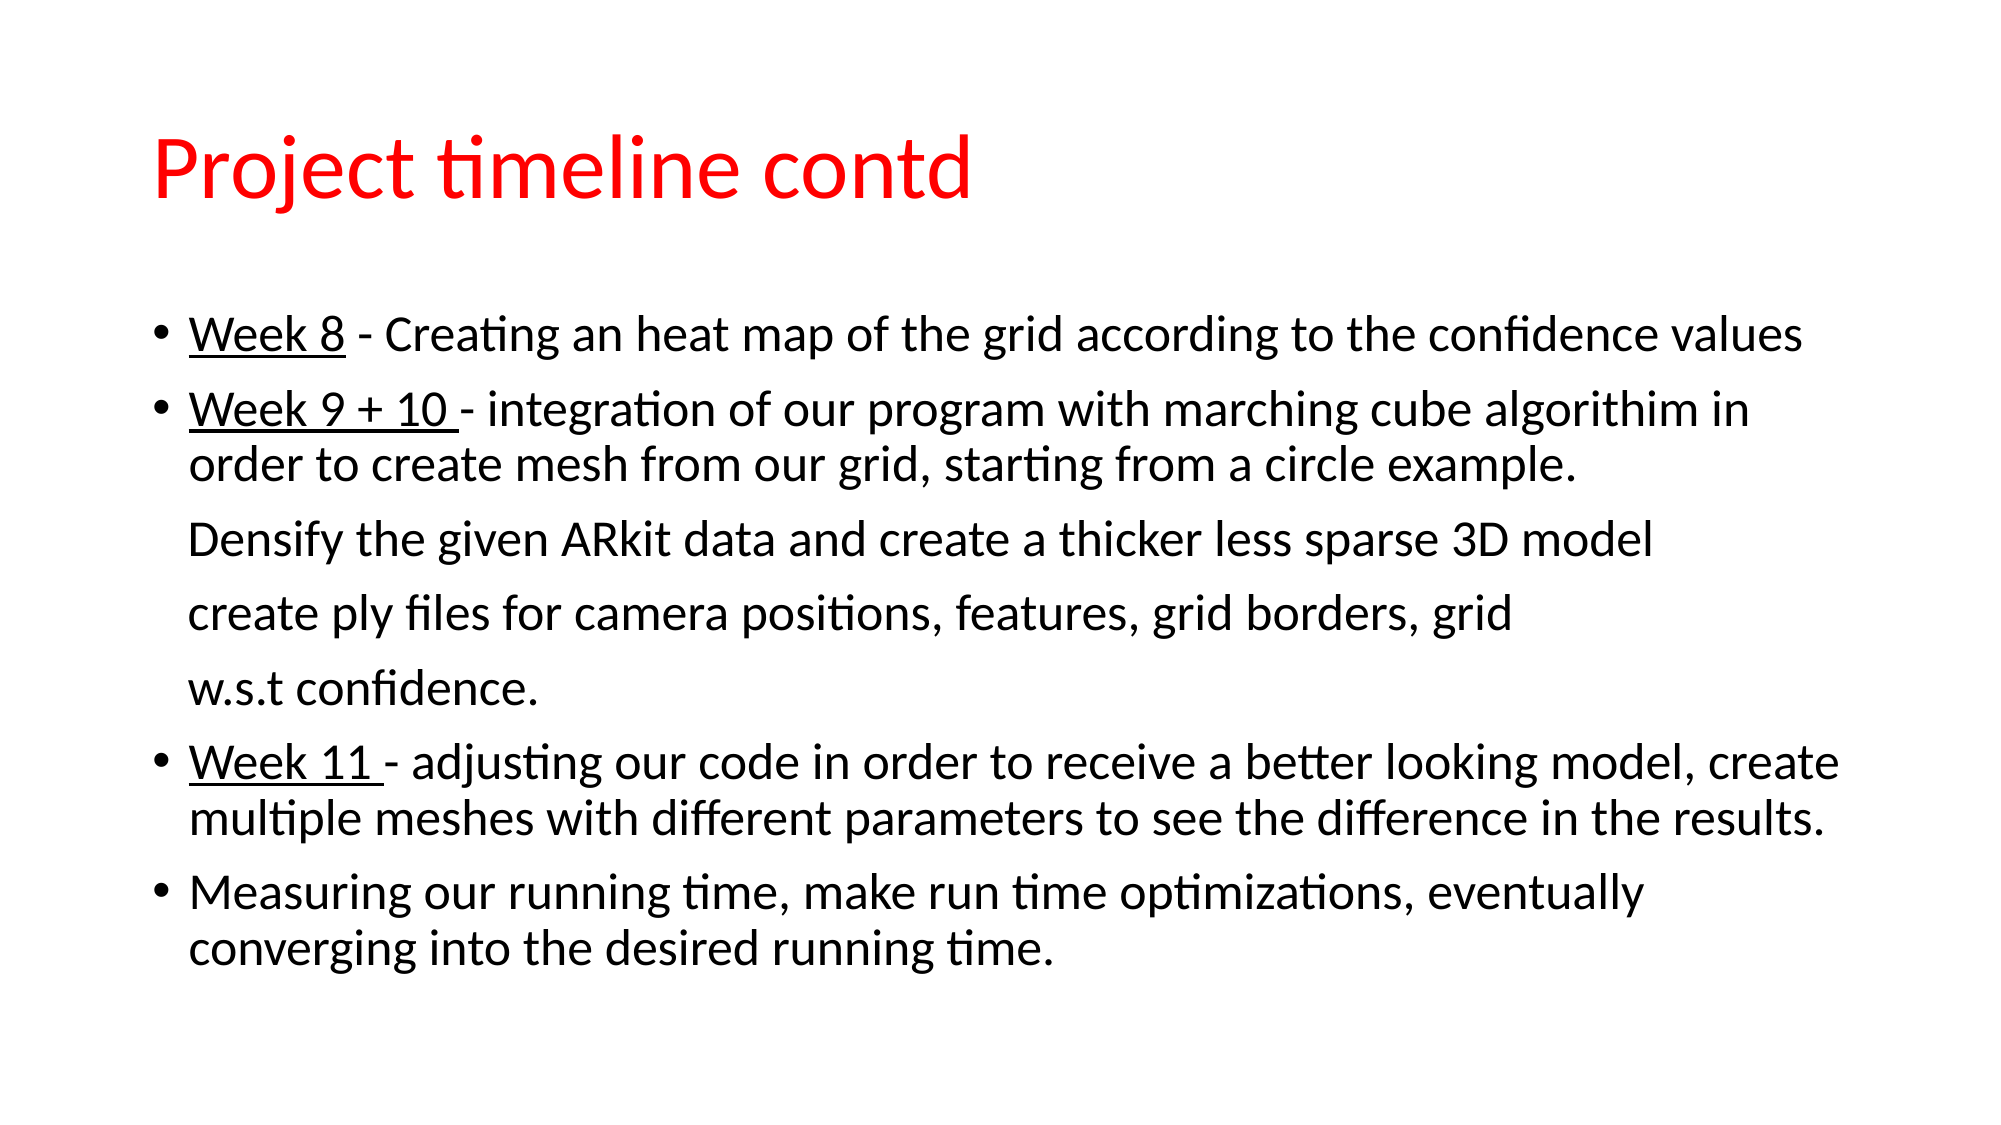

# Project timeline contd
Week 8 - Creating an heat map of the grid according to the confidence values
Week 9 + 10 - integration of our program with marching cube algorithim in order to create mesh from our grid, starting from a circle example.
   Densify the given ARkit data and create a thicker less sparse 3D model
   create ply files for camera positions, features, grid borders, grid
   w.s.t confidence.
Week 11 - adjusting our code in order to receive a better looking model, create multiple meshes with different parameters to see the difference in the results.
Measuring our running time, make run time optimizations, eventually converging into the desired running time.